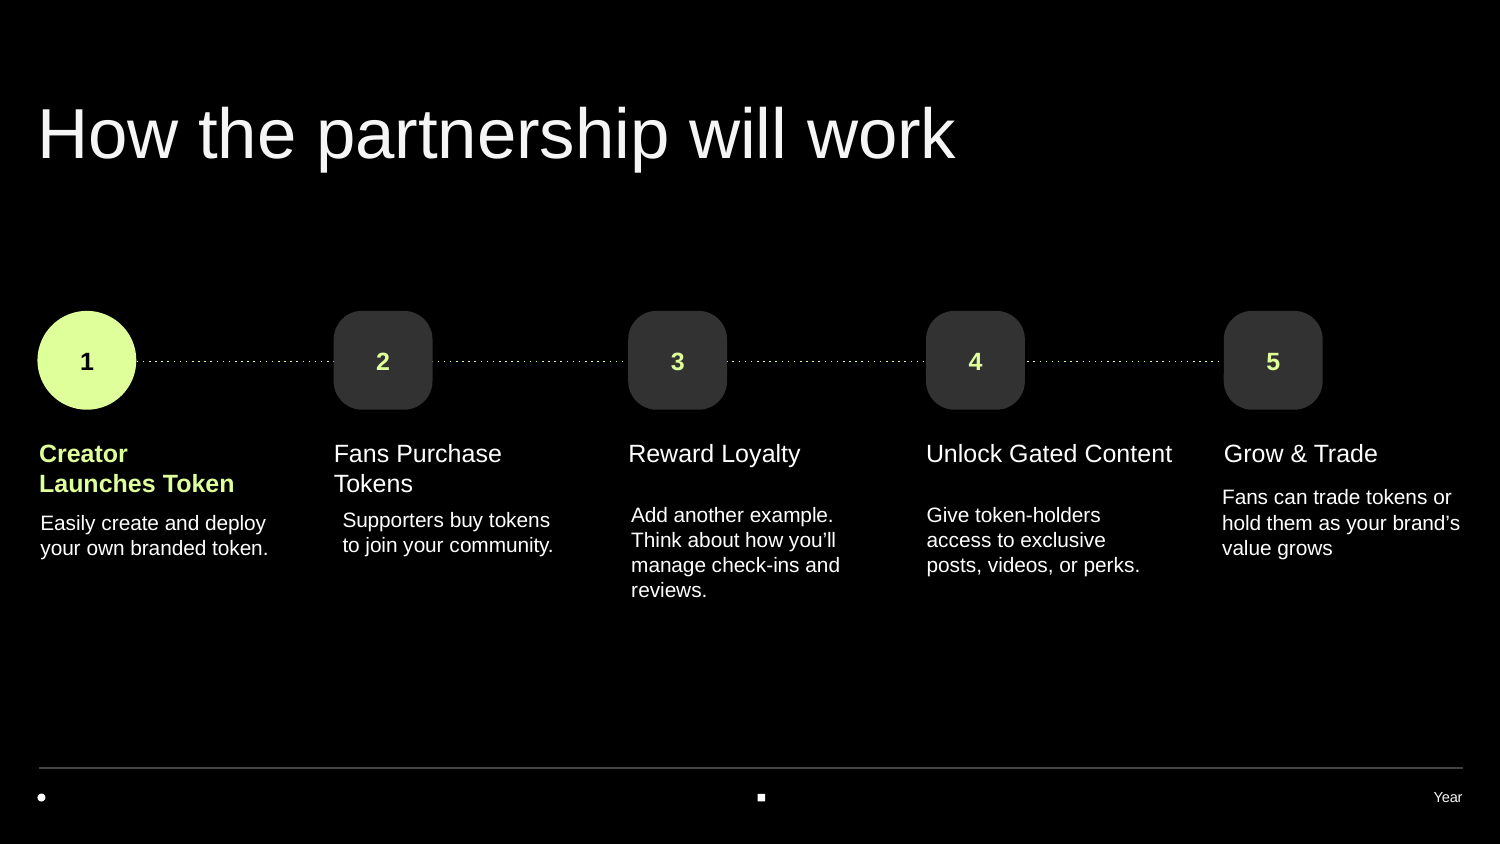

# How the partnership will work

2
3
4
5
1
Creator Launches Token
Fans Purchase Tokens

Reward Loyalty

Unlock Gated Content

Grow & Trade

Fans can trade tokens or hold them as your brand’s value grows
Add another example. Think about how you’ll manage check-ins and reviews.
Give token-holders access to exclusive posts, videos, or perks.
Supporters buy tokens to join your community.
Easily create and deploy your own branded token.
Year